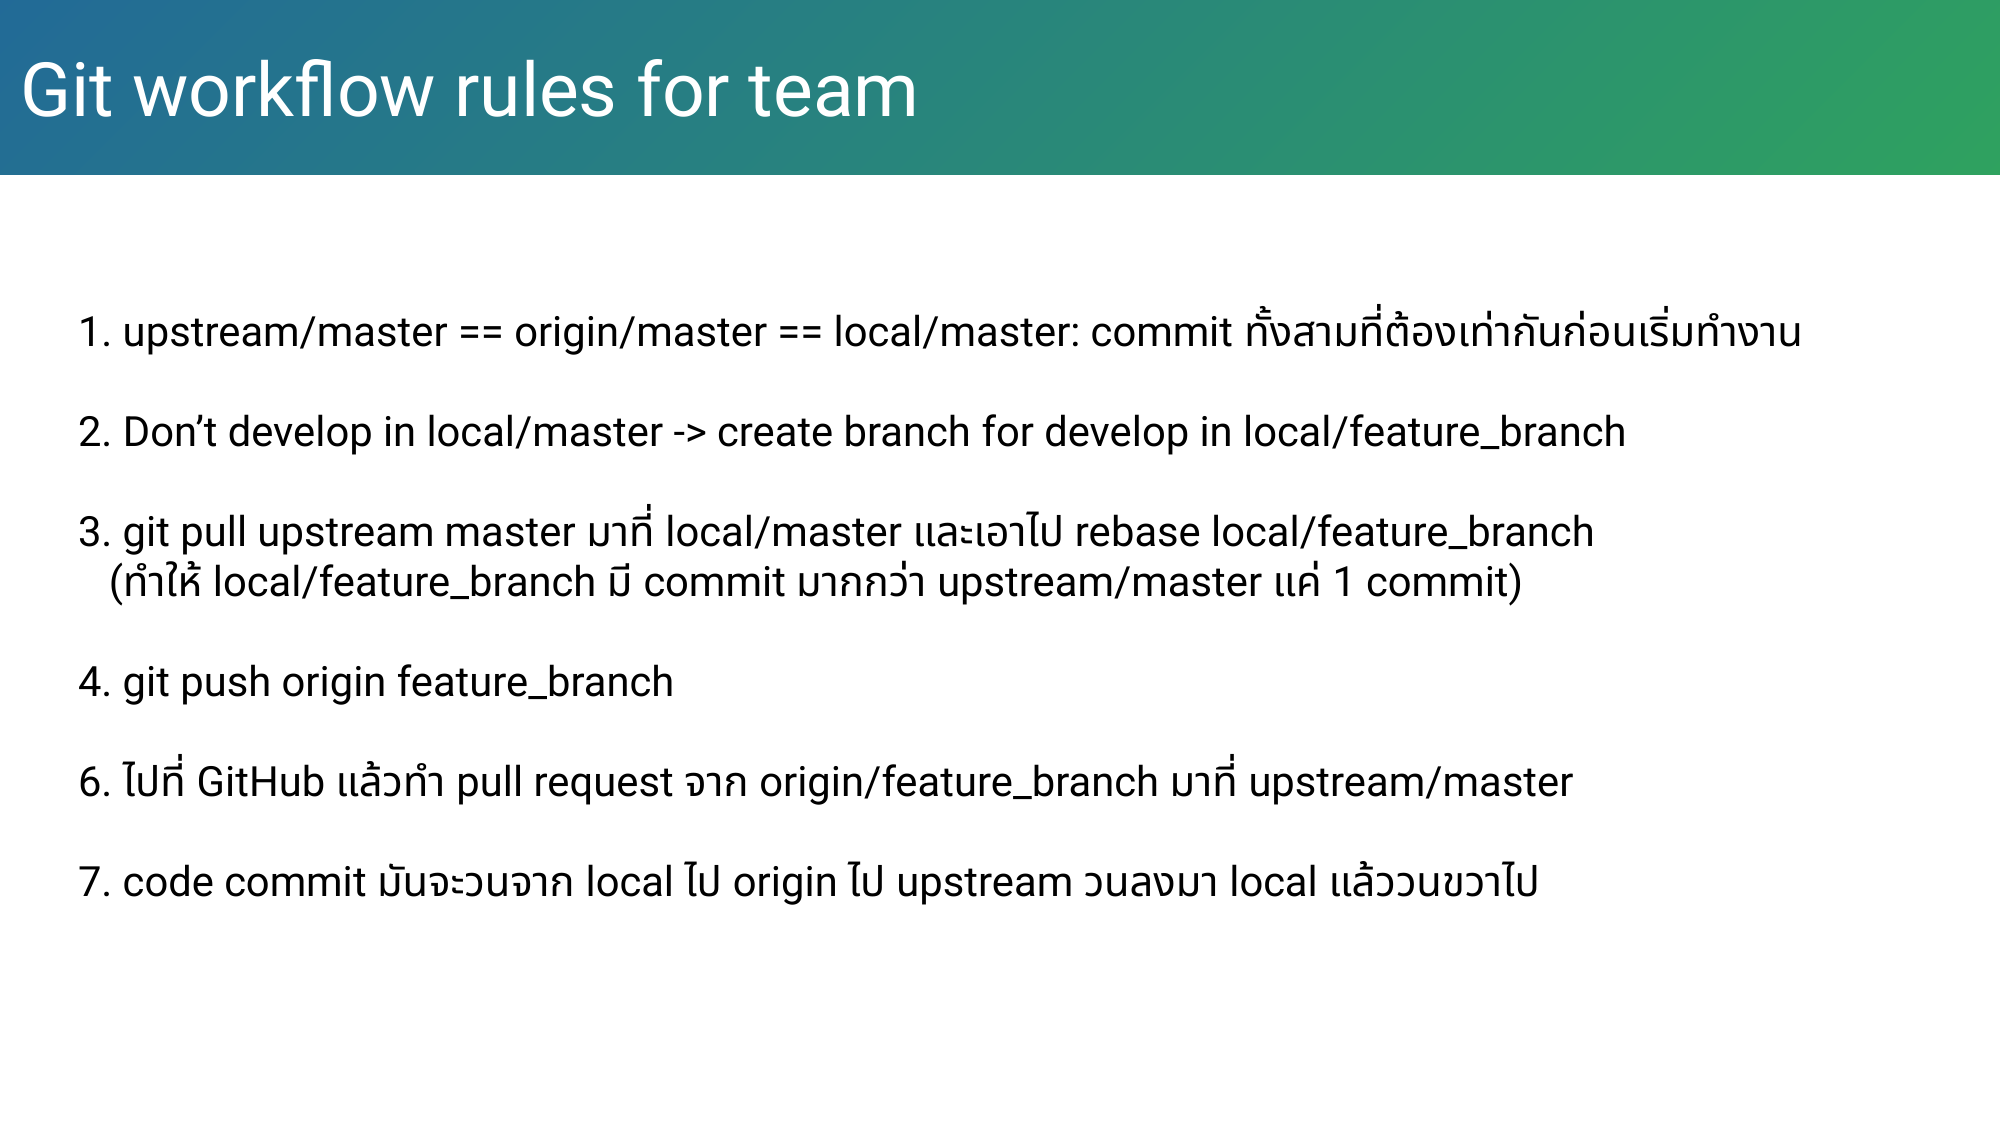

Git workflow rules for team
1. upstream/master == origin/master == local/master: commit ทั้งสามที่ต้องเท่ากันก่อนเริ่มทำงาน

2. Don’t develop in local/master -> create branch for develop in local/feature_branch

3. git pull upstream master มาที่ local/master และเอาไป rebase local/feature_branch
   (ทำให้ local/feature_branch มี commit มากกว่า upstream/master แค่ 1 commit)

4. git push origin feature_branch

6. ไปที่ GitHub แล้วทำ pull request จาก origin/feature_branch มาที่ upstream/master

7. code commit มันจะวนจาก local ไป origin ไป upstream วนลงมา local แล้ววนขวาไป